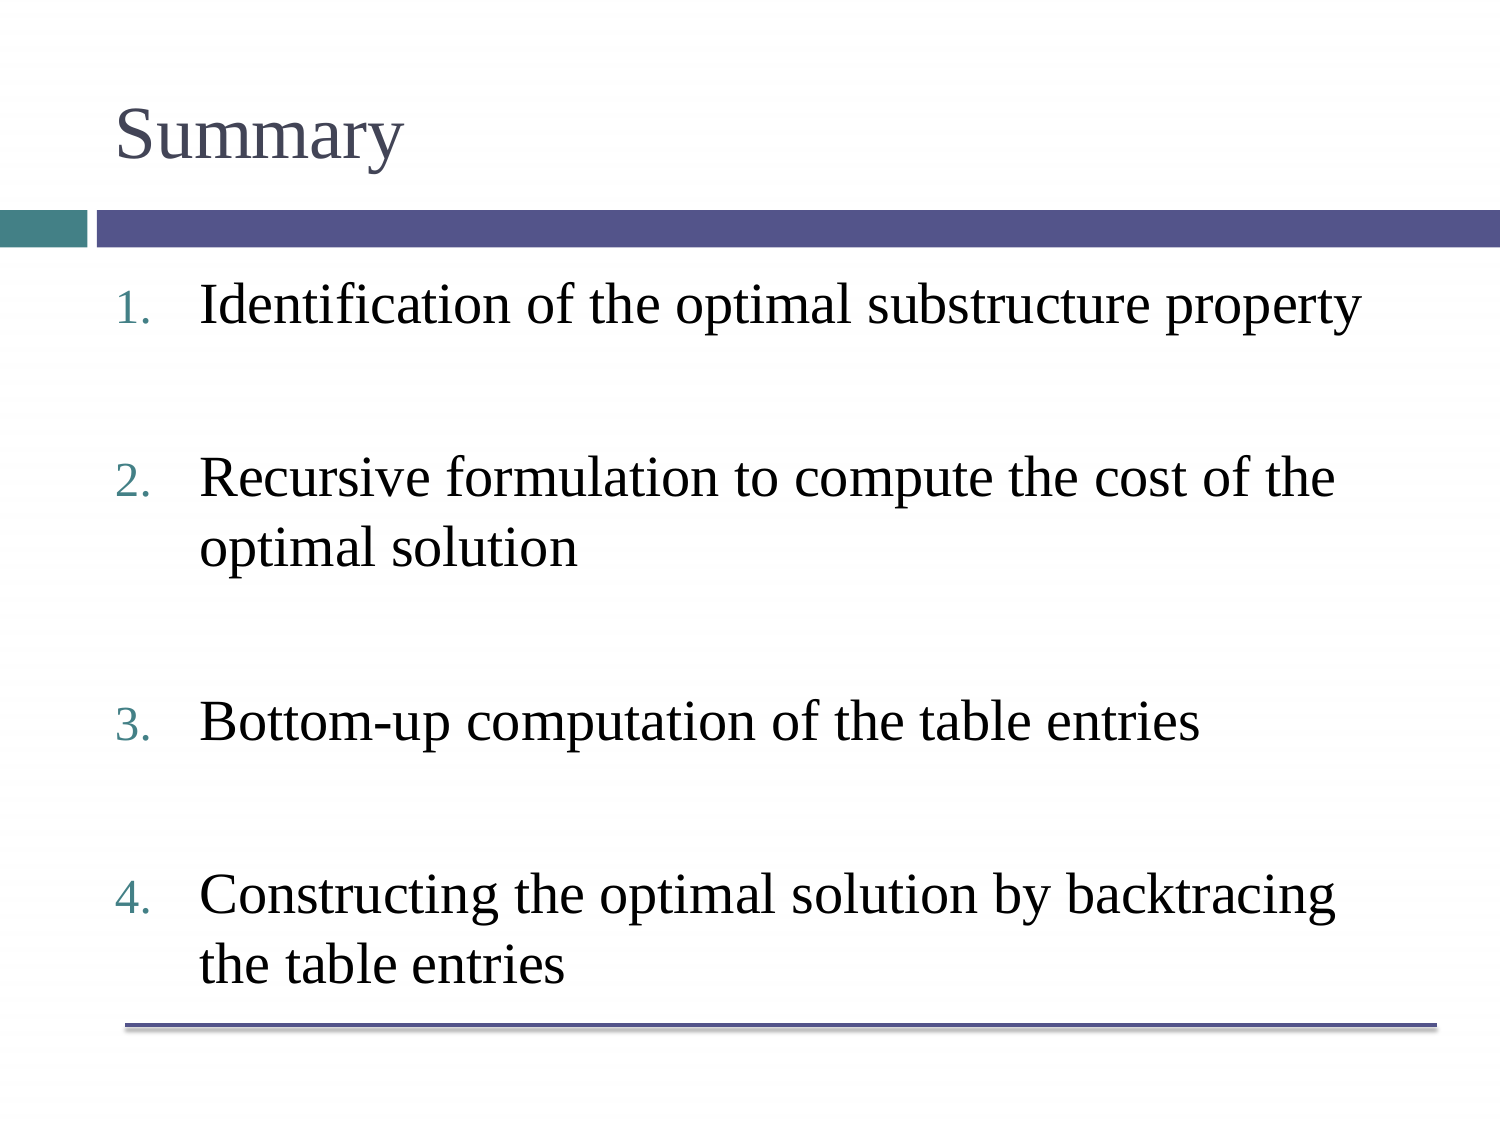

# Summary

Identification of the optimal substructure property

Recursive formulation to compute the cost of the optimal solution

Bottom-up computation of the table entries

Constructing the optimal solution by backtracing the table entries